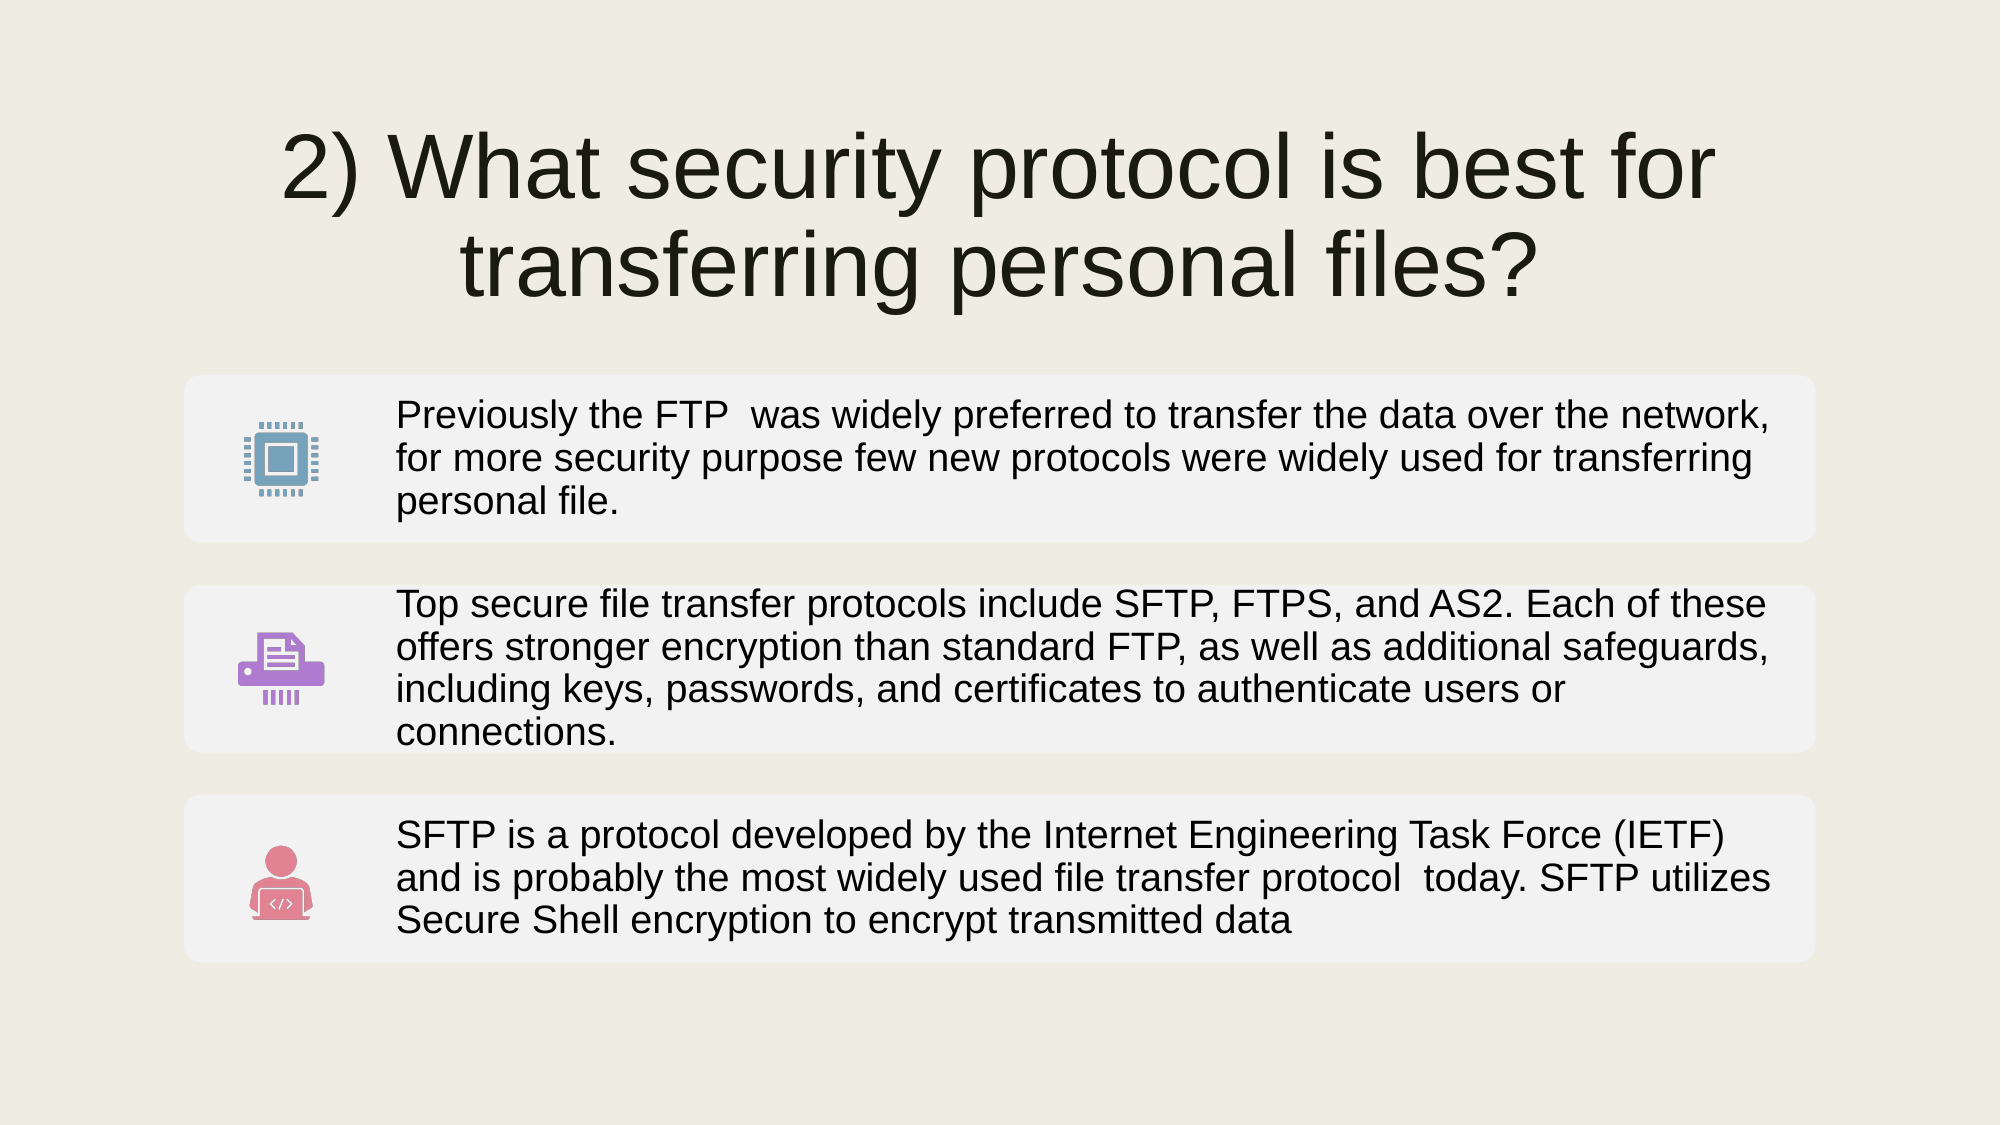

# 2) What security protocol is best for transferring personal files?
Previously the FTP  was widely preferred to transfer the data over the network, for more security purpose few new protocols were widely used for transferring personal file.
Top secure file transfer protocols include SFTP, FTPS, and AS2. Each of these offers stronger encryption than standard FTP, as well as additional safeguards, including keys, passwords, and certificates to authenticate users or connections.
SFTP is a protocol developed by the Internet Engineering Task Force (IETF) and is probably the most widely used file transfer protocol  today. SFTP utilizes Secure Shell encryption to encrypt transmitted data